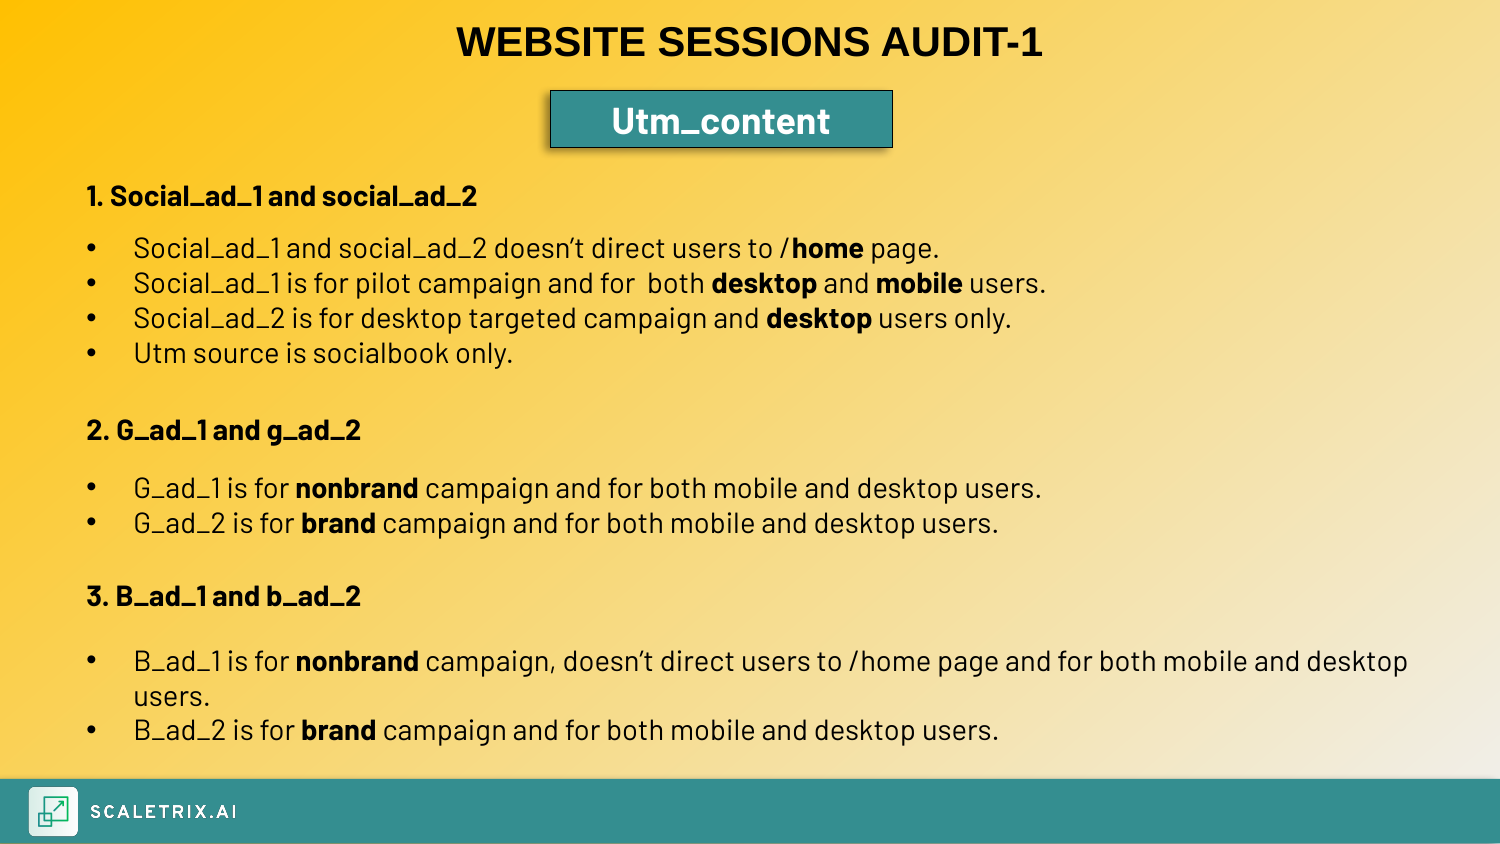

WEBSITE SESSIONS AUDIT-1
# Utm_content
1. Social_ad_1 and social_ad_2
Social_ad_1 and social_ad_2 doesn’t direct users to /home page.
Social_ad_1 is for pilot campaign and for  both desktop and mobile users.
Social_ad_2 is for desktop targeted campaign and desktop users only.
Utm source is socialbook only.
2. G_ad_1 and g_ad_2
G_ad_1 is for nonbrand campaign and for both mobile and desktop users.
G_ad_2 is for brand campaign and for both mobile and desktop users.
3. B_ad_1 and b_ad_2
B_ad_1 is for nonbrand campaign, doesn’t direct users to /home page and for both mobile and desktop users.
B_ad_2 is for brand campaign and for both mobile and desktop users.